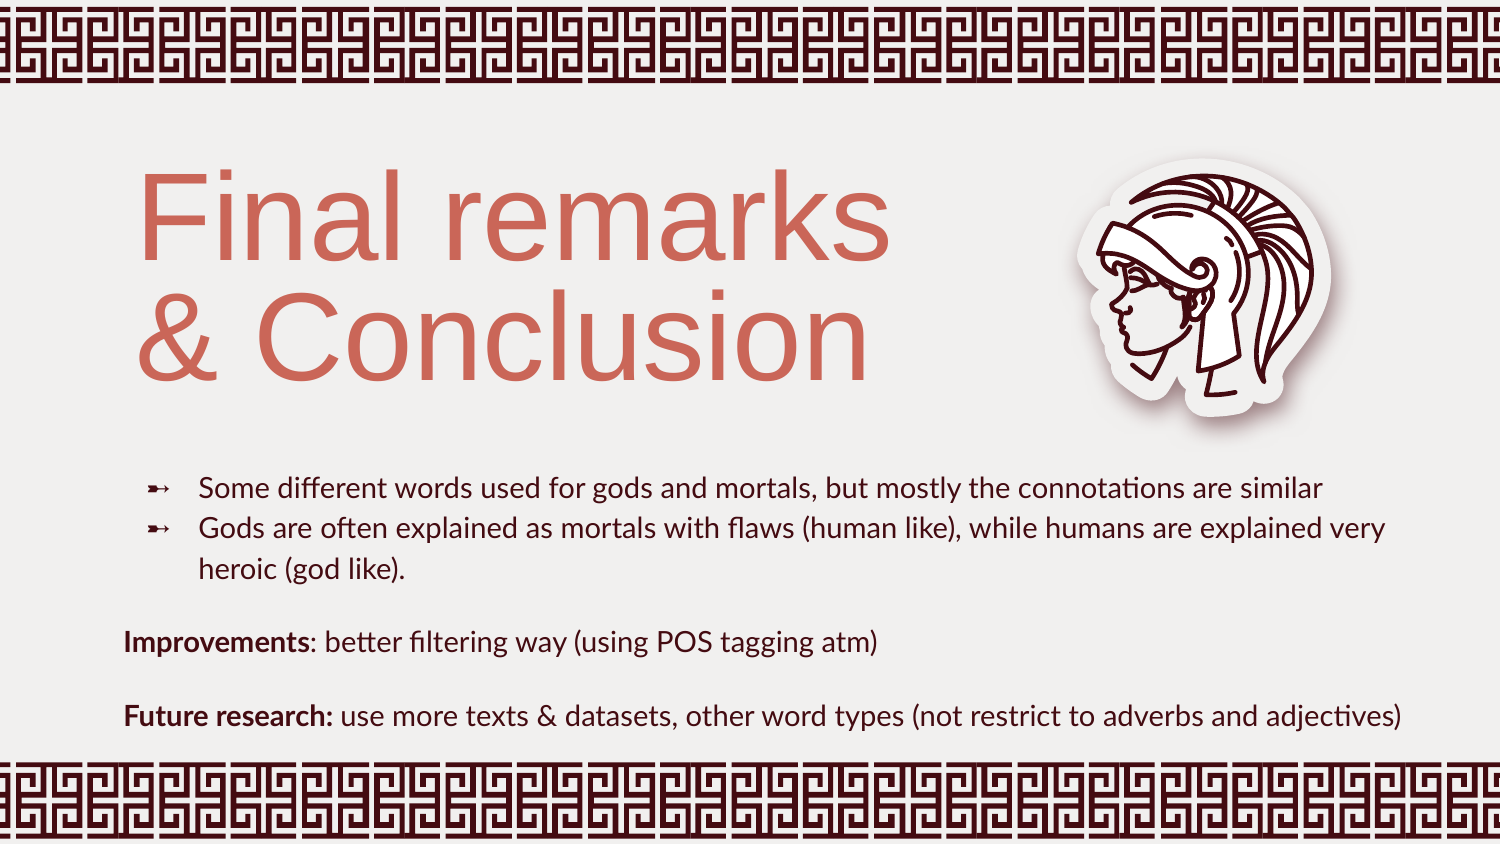

# Final remarks & Conclusion

Some different words used for gods and mortals, but mostly the connotations are similar
Gods are often explained as mortals with flaws (human like), while humans are explained very heroic (god like).
Improvements: better filtering way (using POS tagging atm)
Future research: use more texts & datasets, other word types (not restrict to adverbs and adjectives)